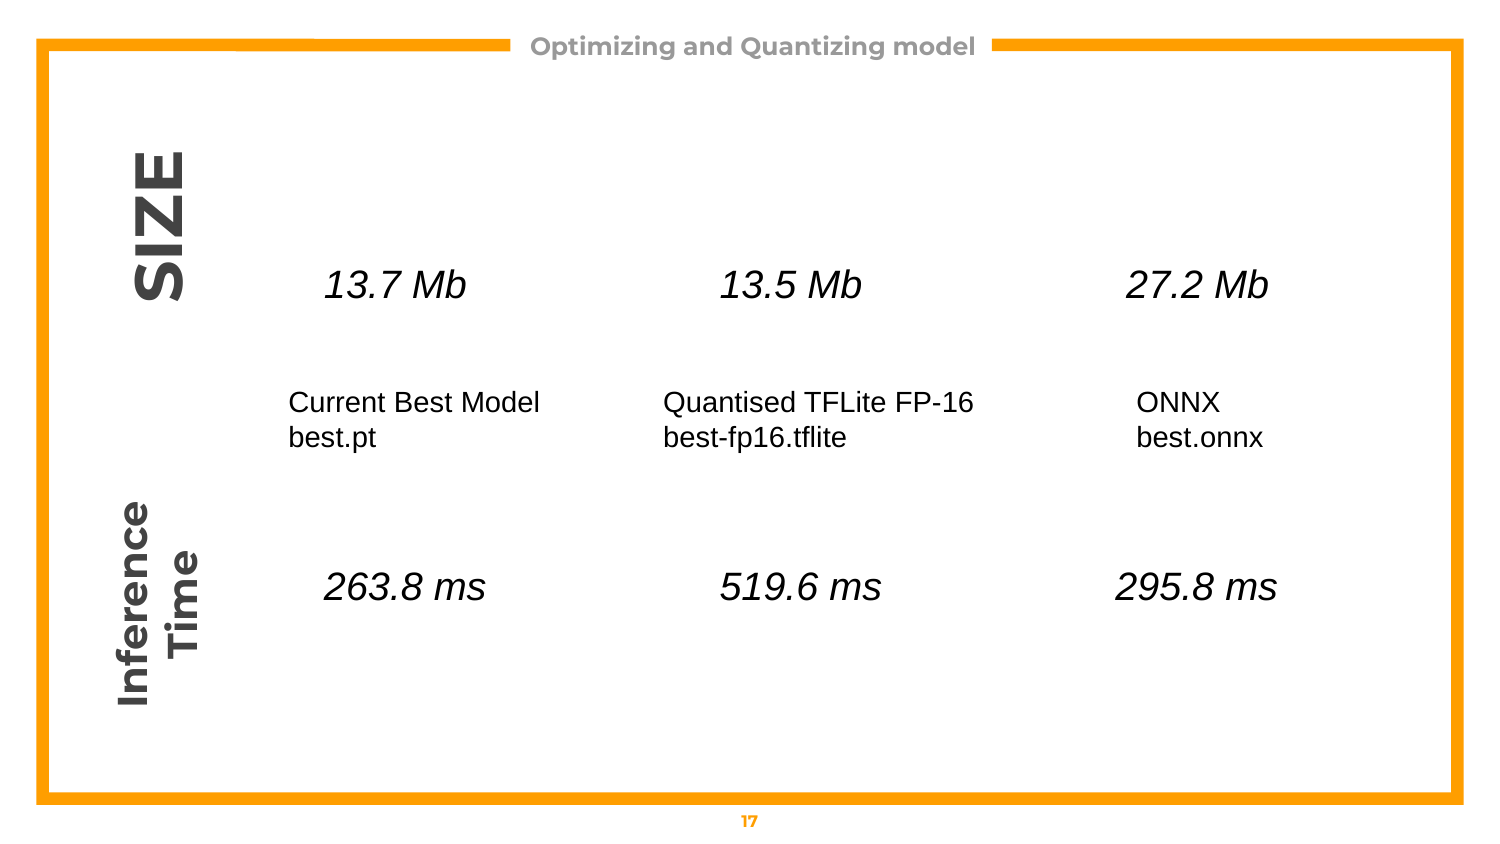

# Optimizing and Quantizing model
SIZE
13.7 Mb
13.5 Mb
27.2 Mb
Current Best Model
best.pt
Quantised TFLite FP-16
best-fp16.tflite
ONNX
best.onnx
Inference Time
263.8 ms
519.6 ms
295.8 ms
17